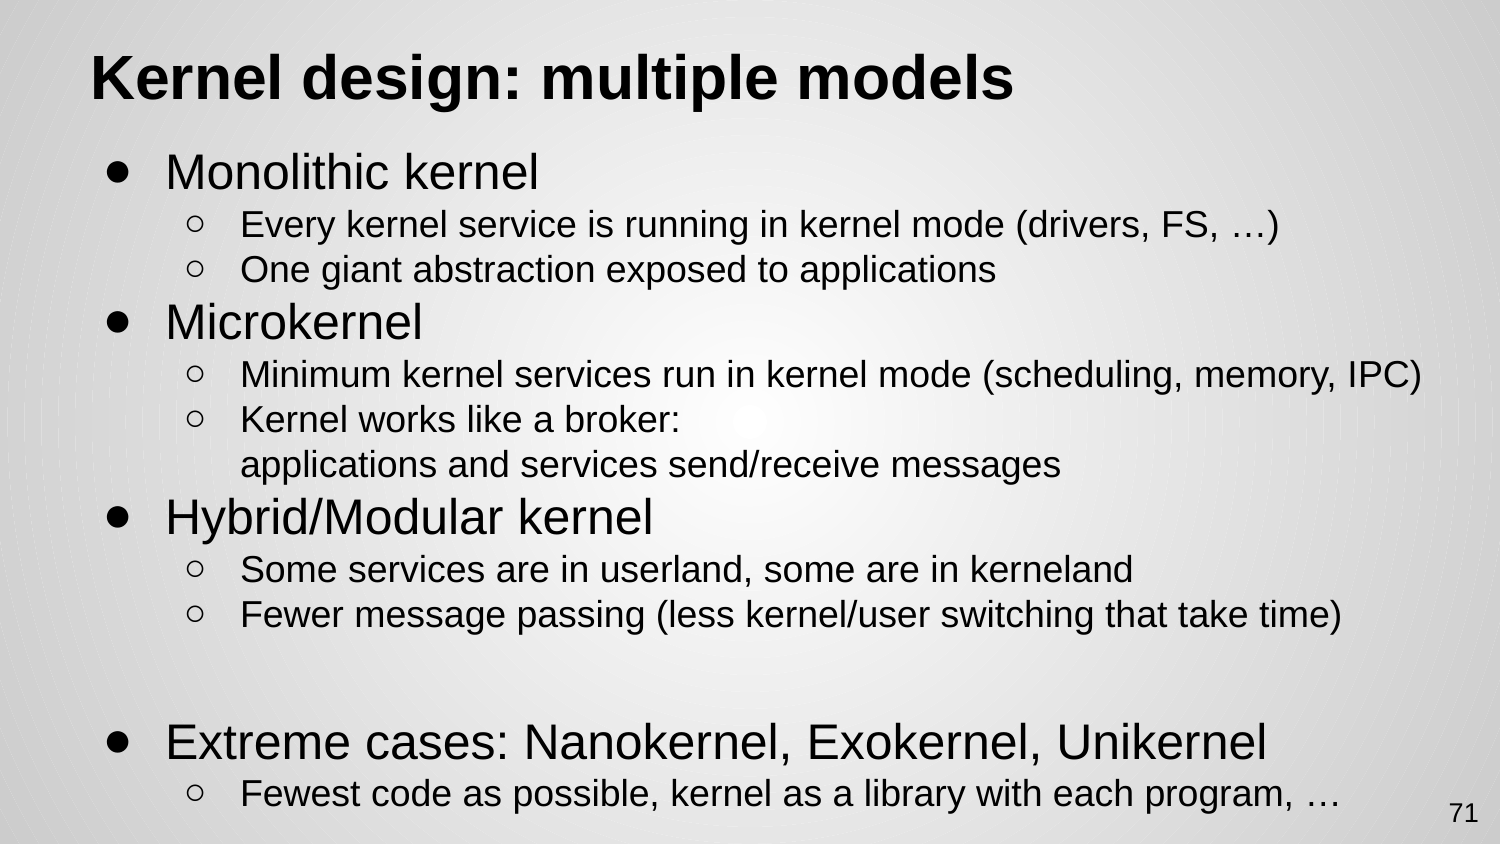

# Kernel design: multiple models
Monolithic kernel
Every kernel service is running in kernel mode (drivers, FS, …)
One giant abstraction exposed to applications
Microkernel
Minimum kernel services run in kernel mode (scheduling, memory, IPC)
Kernel works like a broker:
applications and services send/receive messages
Hybrid/Modular kernel
Some services are in userland, some are in kerneland
Fewer message passing (less kernel/user switching that take time)

Extreme cases: Nanokernel, Exokernel, Unikernel
Fewest code as possible, kernel as a library with each program, …
71